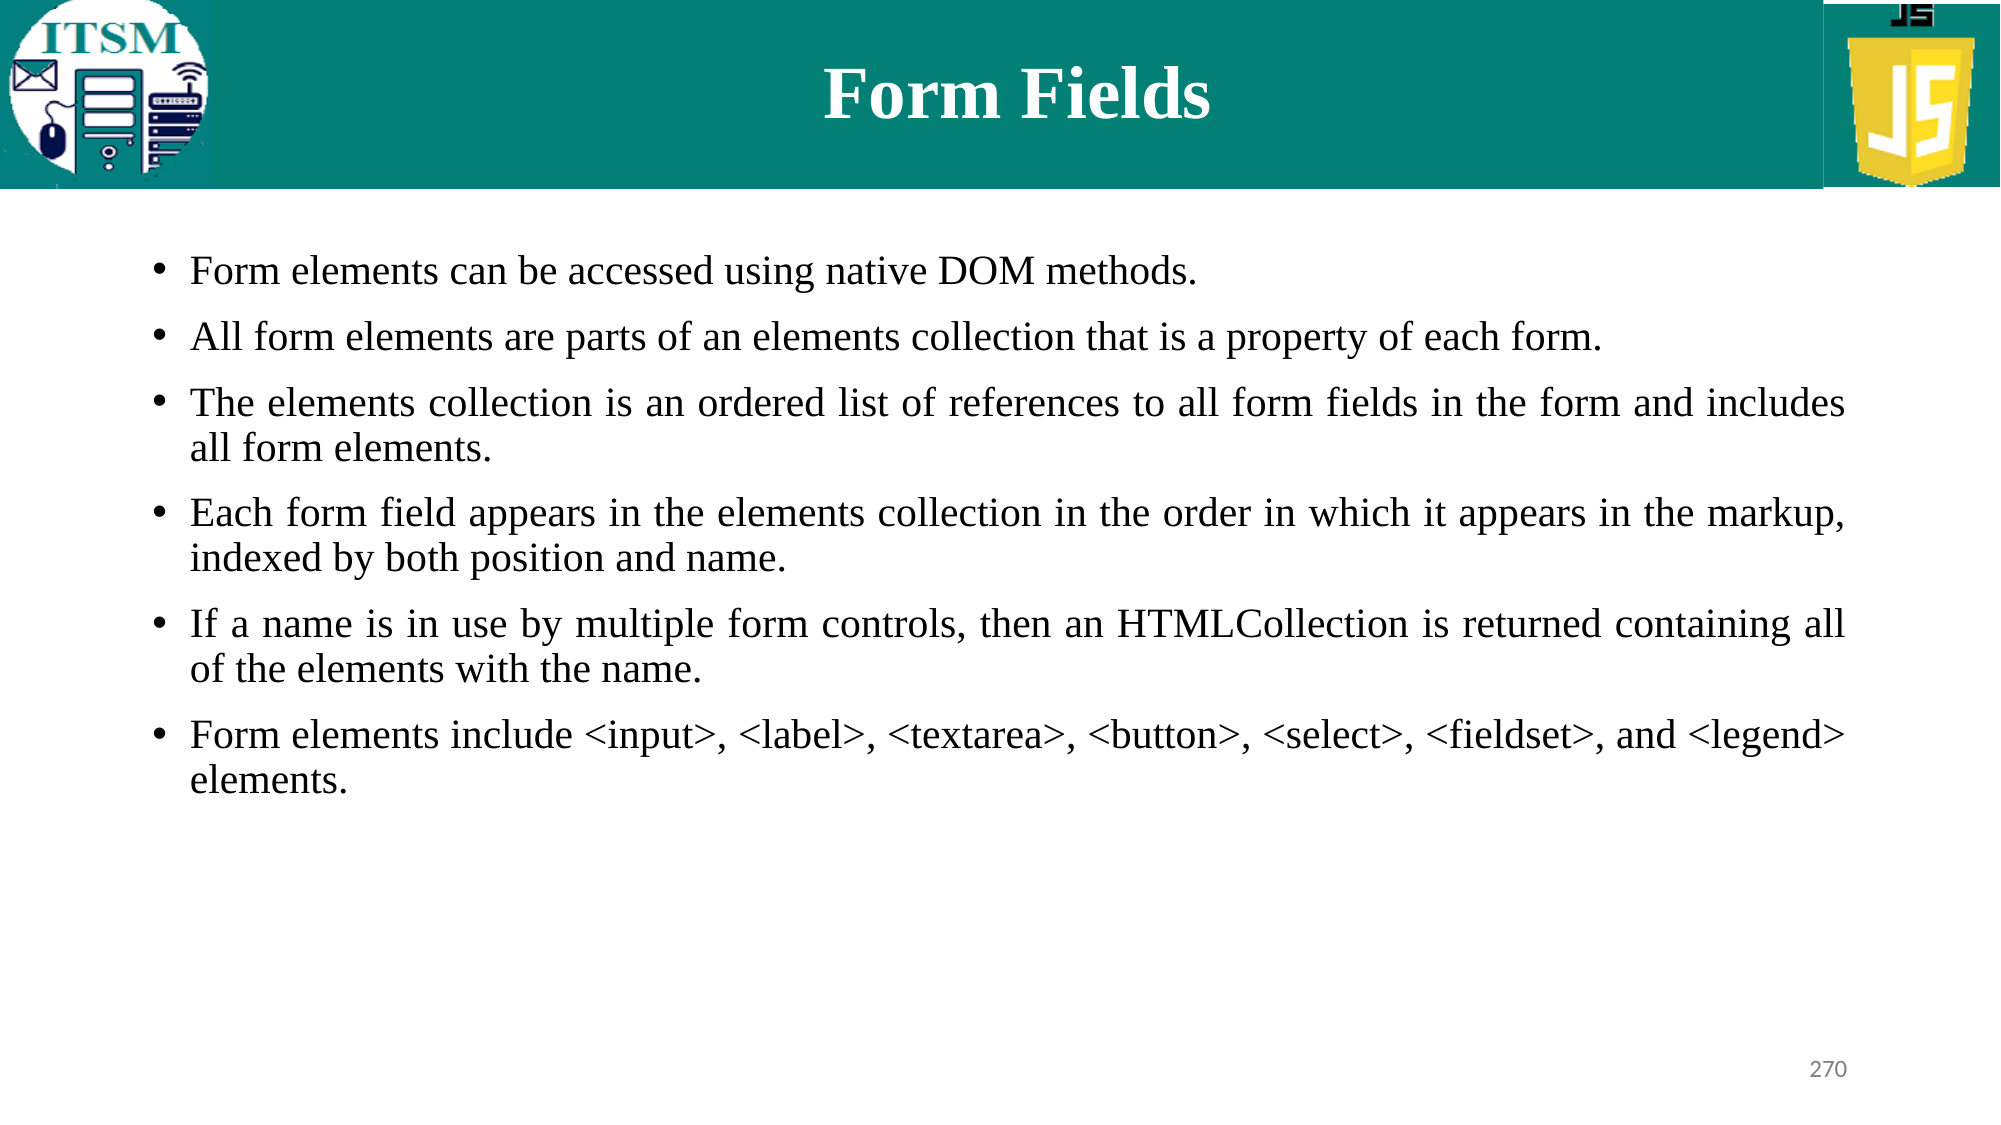

# Form Fields
Form elements can be accessed using native DOM methods.
All form elements are parts of an elements collection that is a property of each form.
The elements collection is an ordered list of references to all form fields in the form and includes all form elements.
Each form field appears in the elements collection in the order in which it appears in the markup, indexed by both position and name.
If a name is in use by multiple form controls, then an HTMLCollection is returned containing all of the elements with the name.
Form elements include <input>, <label>, <textarea>, <button>, <select>, <fieldset>, and <legend> elements.
270